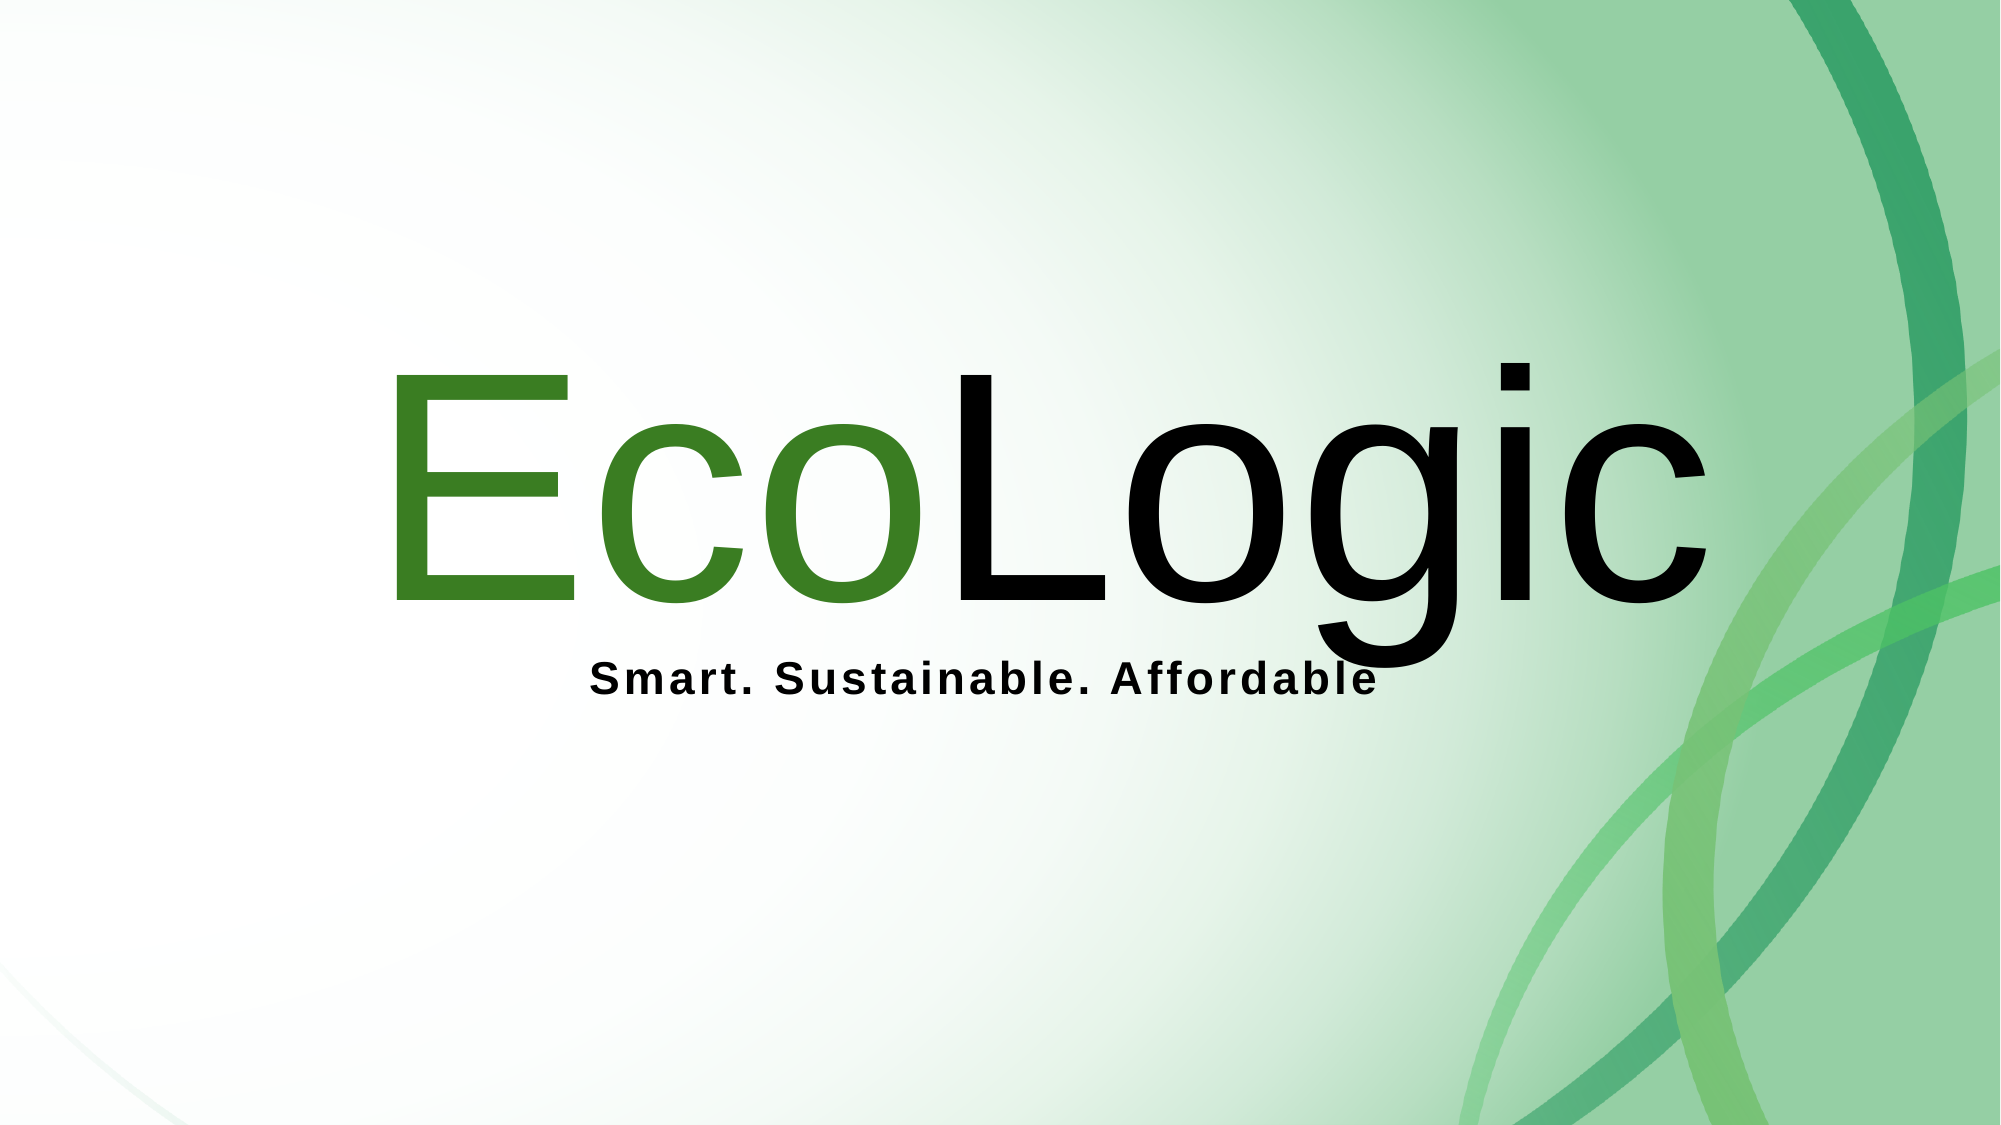

# EcoLogic
MD. ABU TOWSIF
22-47019-1
SL # 02
ENGINEERING ETHICS
SECTION G
Smart. Sustainable. Affordable